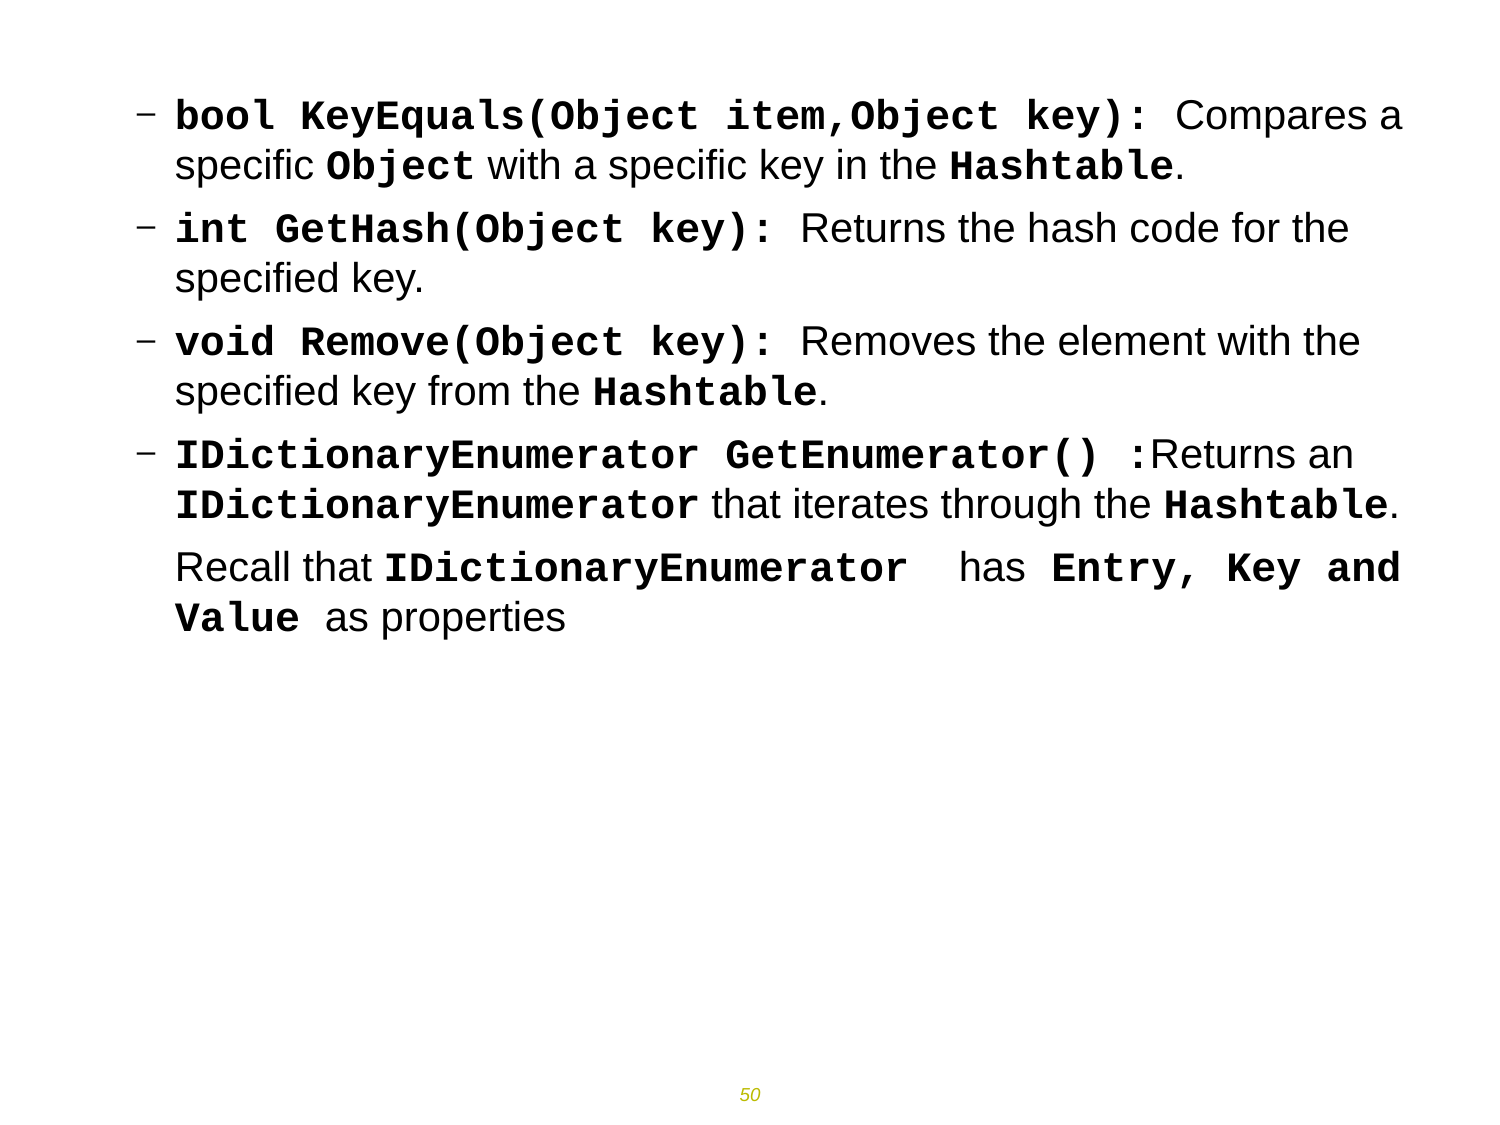

bool KeyEquals(Object item,Object key): Compares a specific Object with a specific key in the Hashtable.
int GetHash(Object key): Returns the hash code for the specified key.
void Remove(Object key): Removes the element with the specified key from the Hashtable.
IDictionaryEnumerator GetEnumerator() :Returns an IDictionaryEnumerator that iterates through the Hashtable.
Recall that IDictionaryEnumerator  has Entry, Key and Value as properties

50